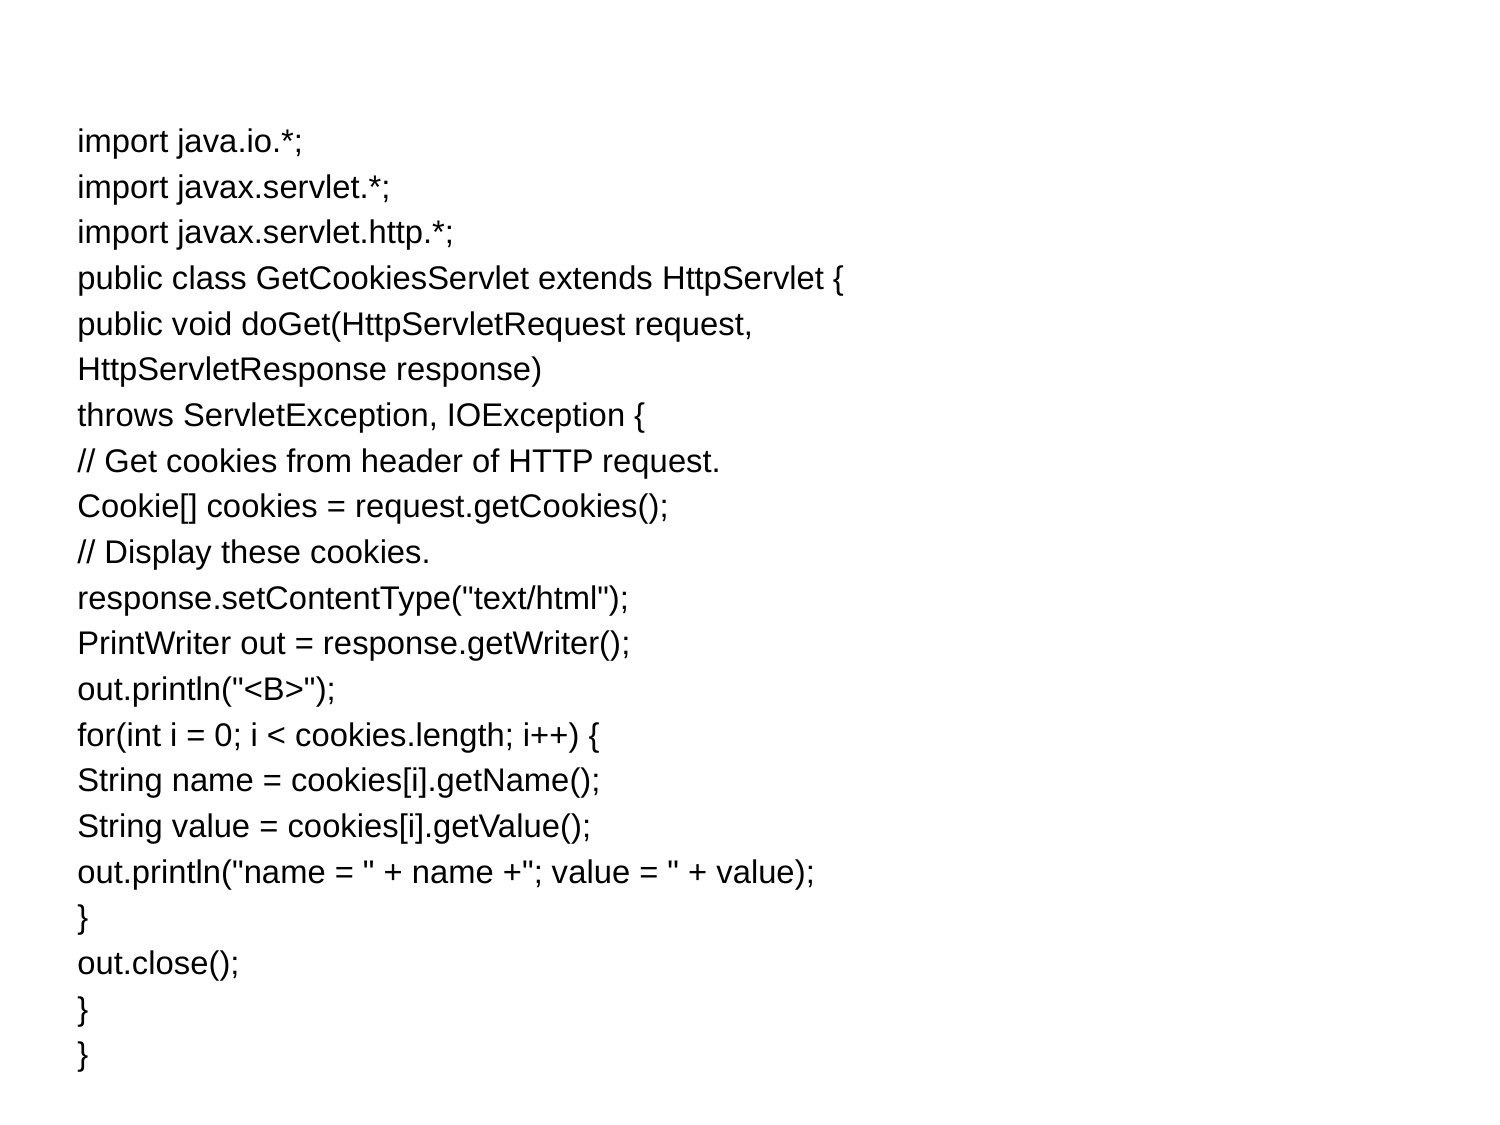

#
import java.io.*;
import javax.servlet.*;
import javax.servlet.http.*;
public class GetCookiesServlet extends HttpServlet {
public void doGet(HttpServletRequest request,
HttpServletResponse response)
throws ServletException, IOException {
// Get cookies from header of HTTP request.
Cookie[] cookies = request.getCookies();
// Display these cookies.
response.setContentType("text/html");
PrintWriter out = response.getWriter();
out.println("<B>");
for(int i = 0; i < cookies.length; i++) {
String name = cookies[i].getName();
String value = cookies[i].getValue();
out.println("name = " + name +"; value = " + value);
}
out.close();
}
}